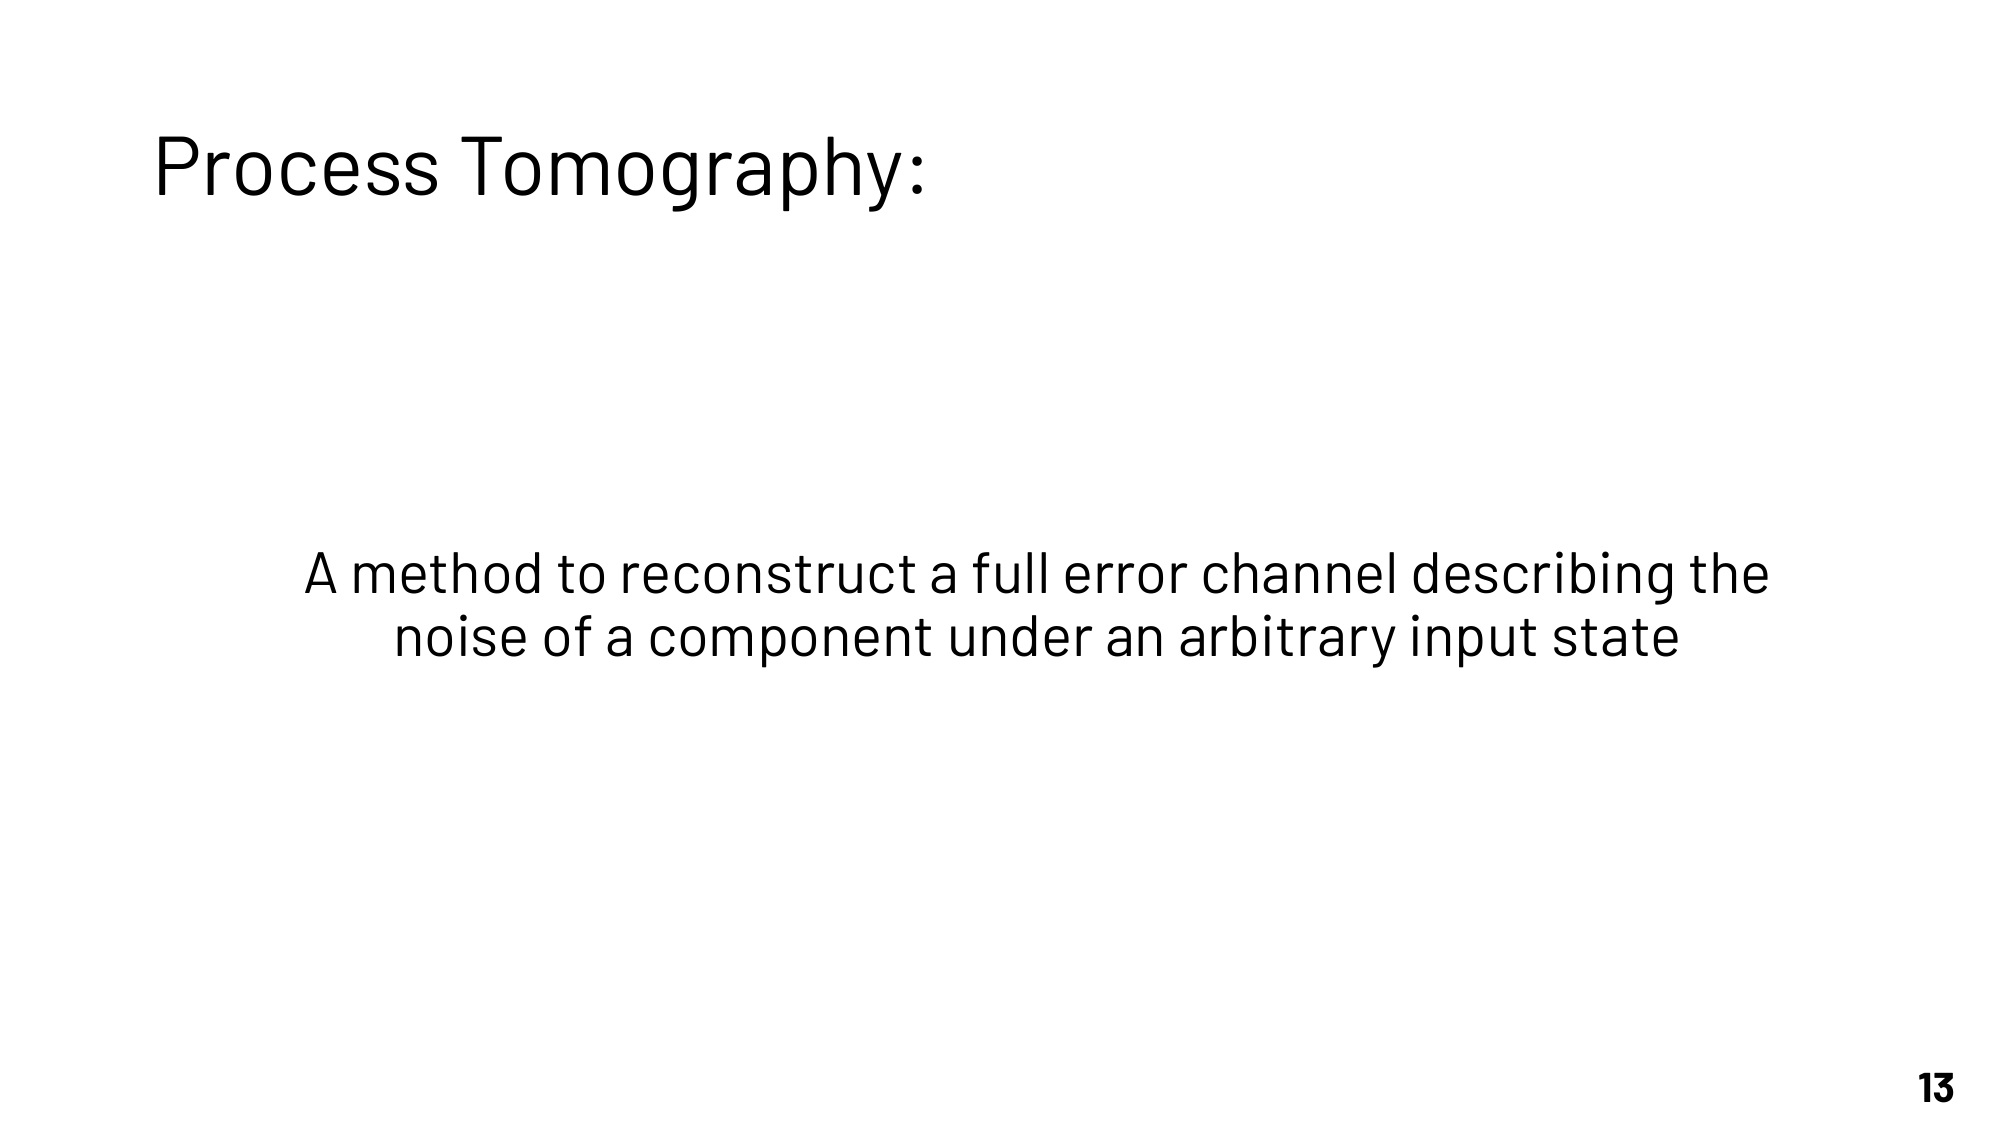

# Process Tomography:
A method to reconstruct a full error channel describing the noise of a component under an arbitrary input state

13